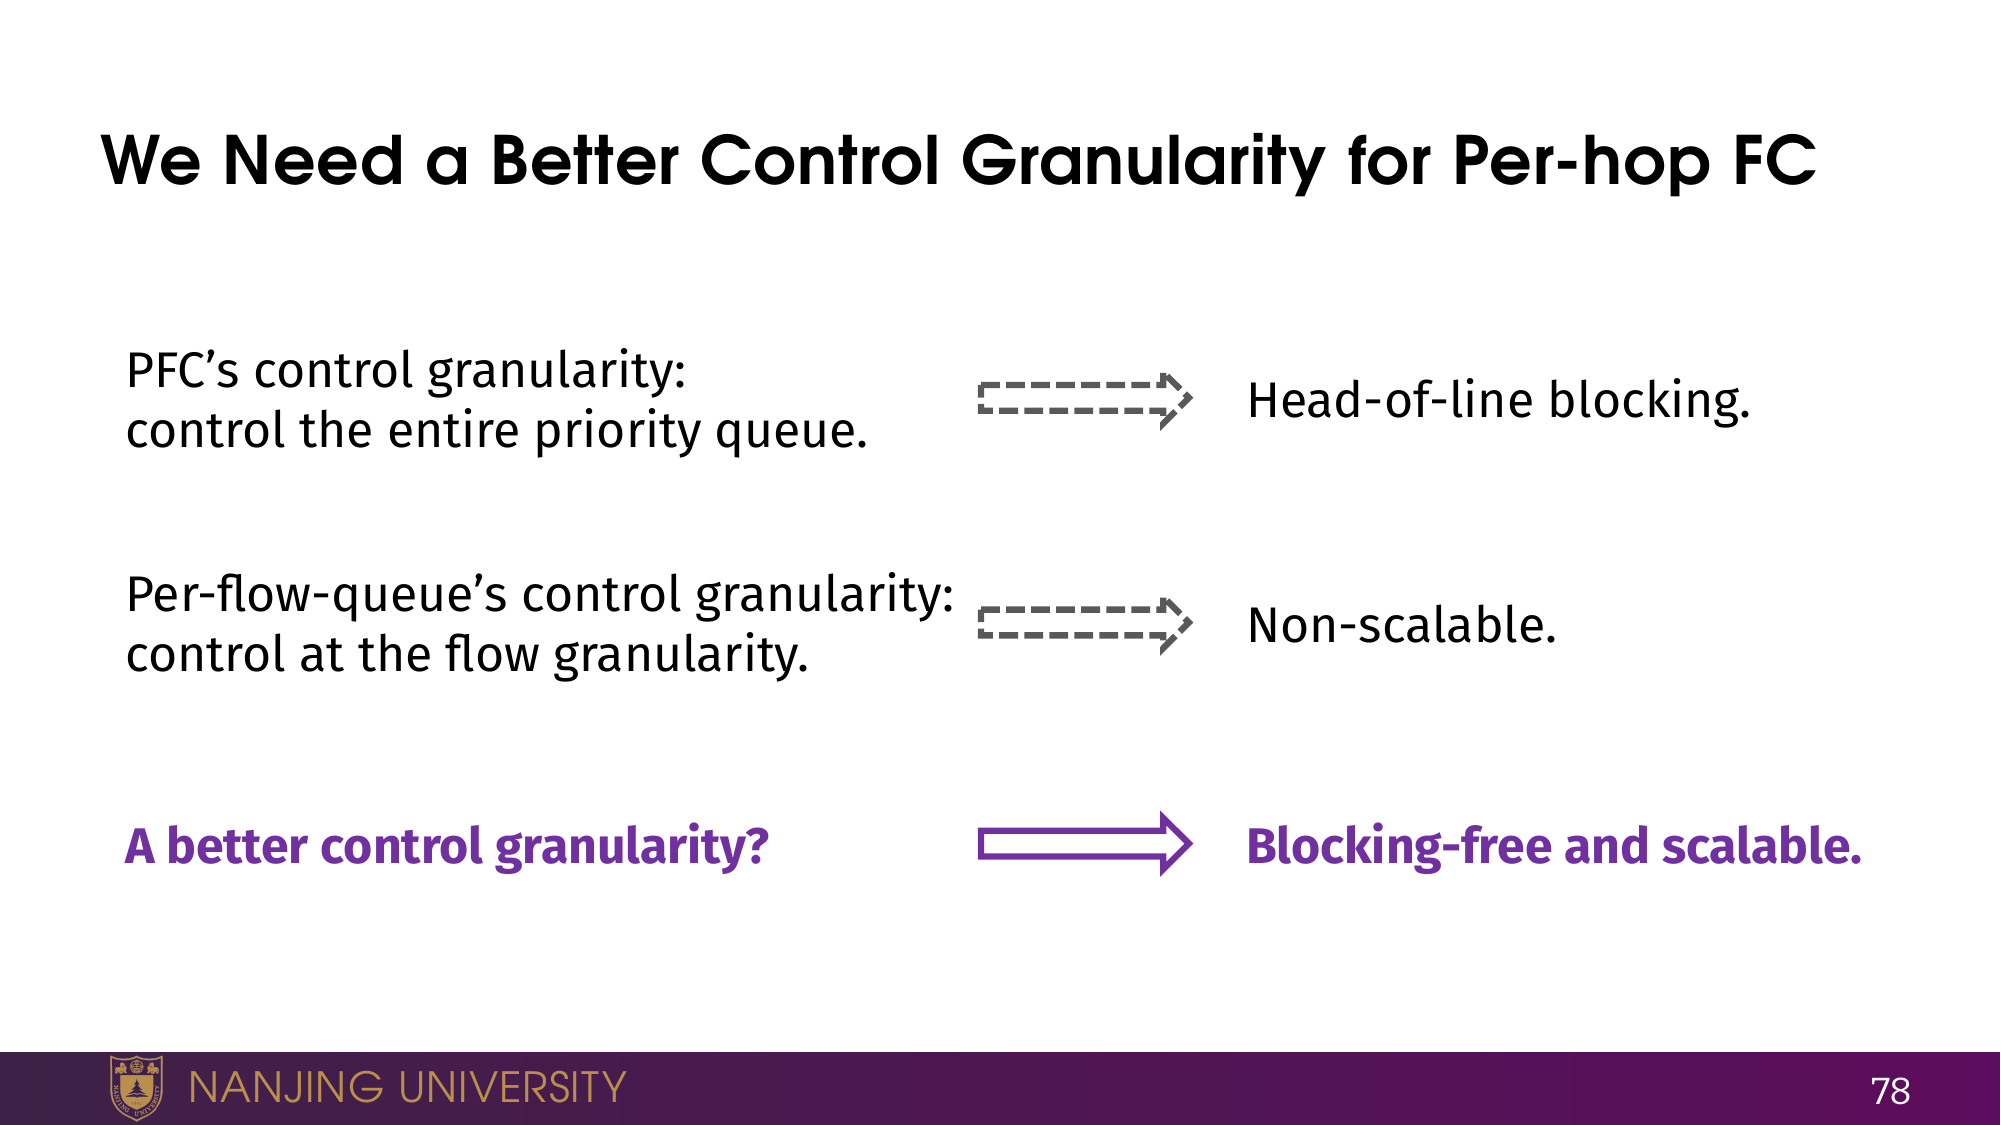

# We Need a Better Control Granularity for Per-hop FC
PFC’s control granularity:
control the entire priority queue.
Head-of-line blocking.

Per-flow-queue’s control granularity: control at the flow granularity.
Non-scalable.

A better control granularity?
Blocking-free and scalable.

78